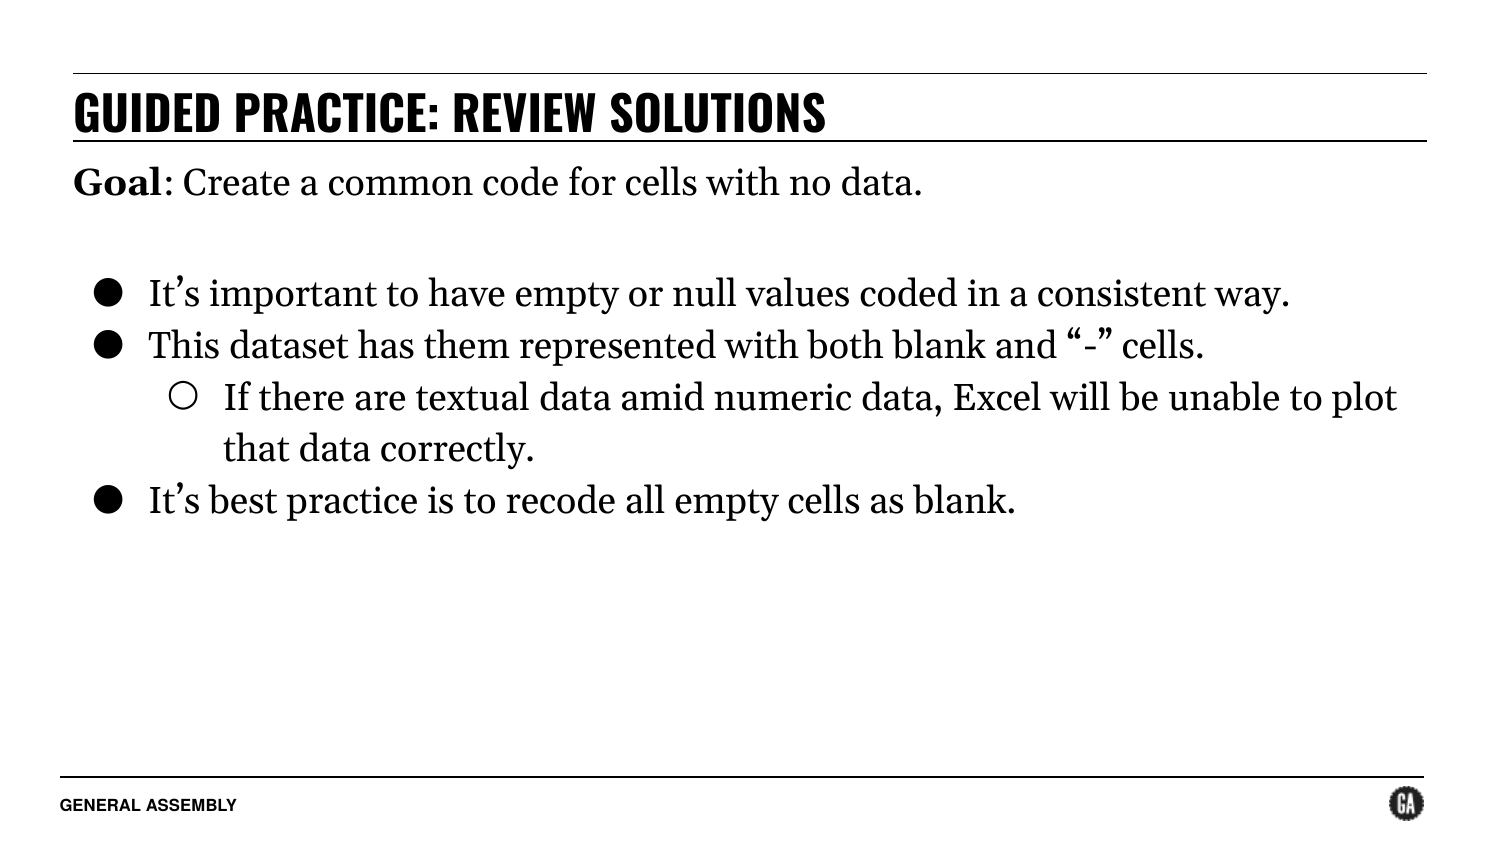

GUIDED PRACTICE: REVIEW SOLUTIONS
Goal: Create a common code for cells with no data.
It’s important to have empty or null values coded in a consistent way.
This dataset has them represented with both blank and “-” cells.
If there are textual data amid numeric data, Excel will be unable to plot that data correctly.
It’s best practice is to recode all empty cells as blank.